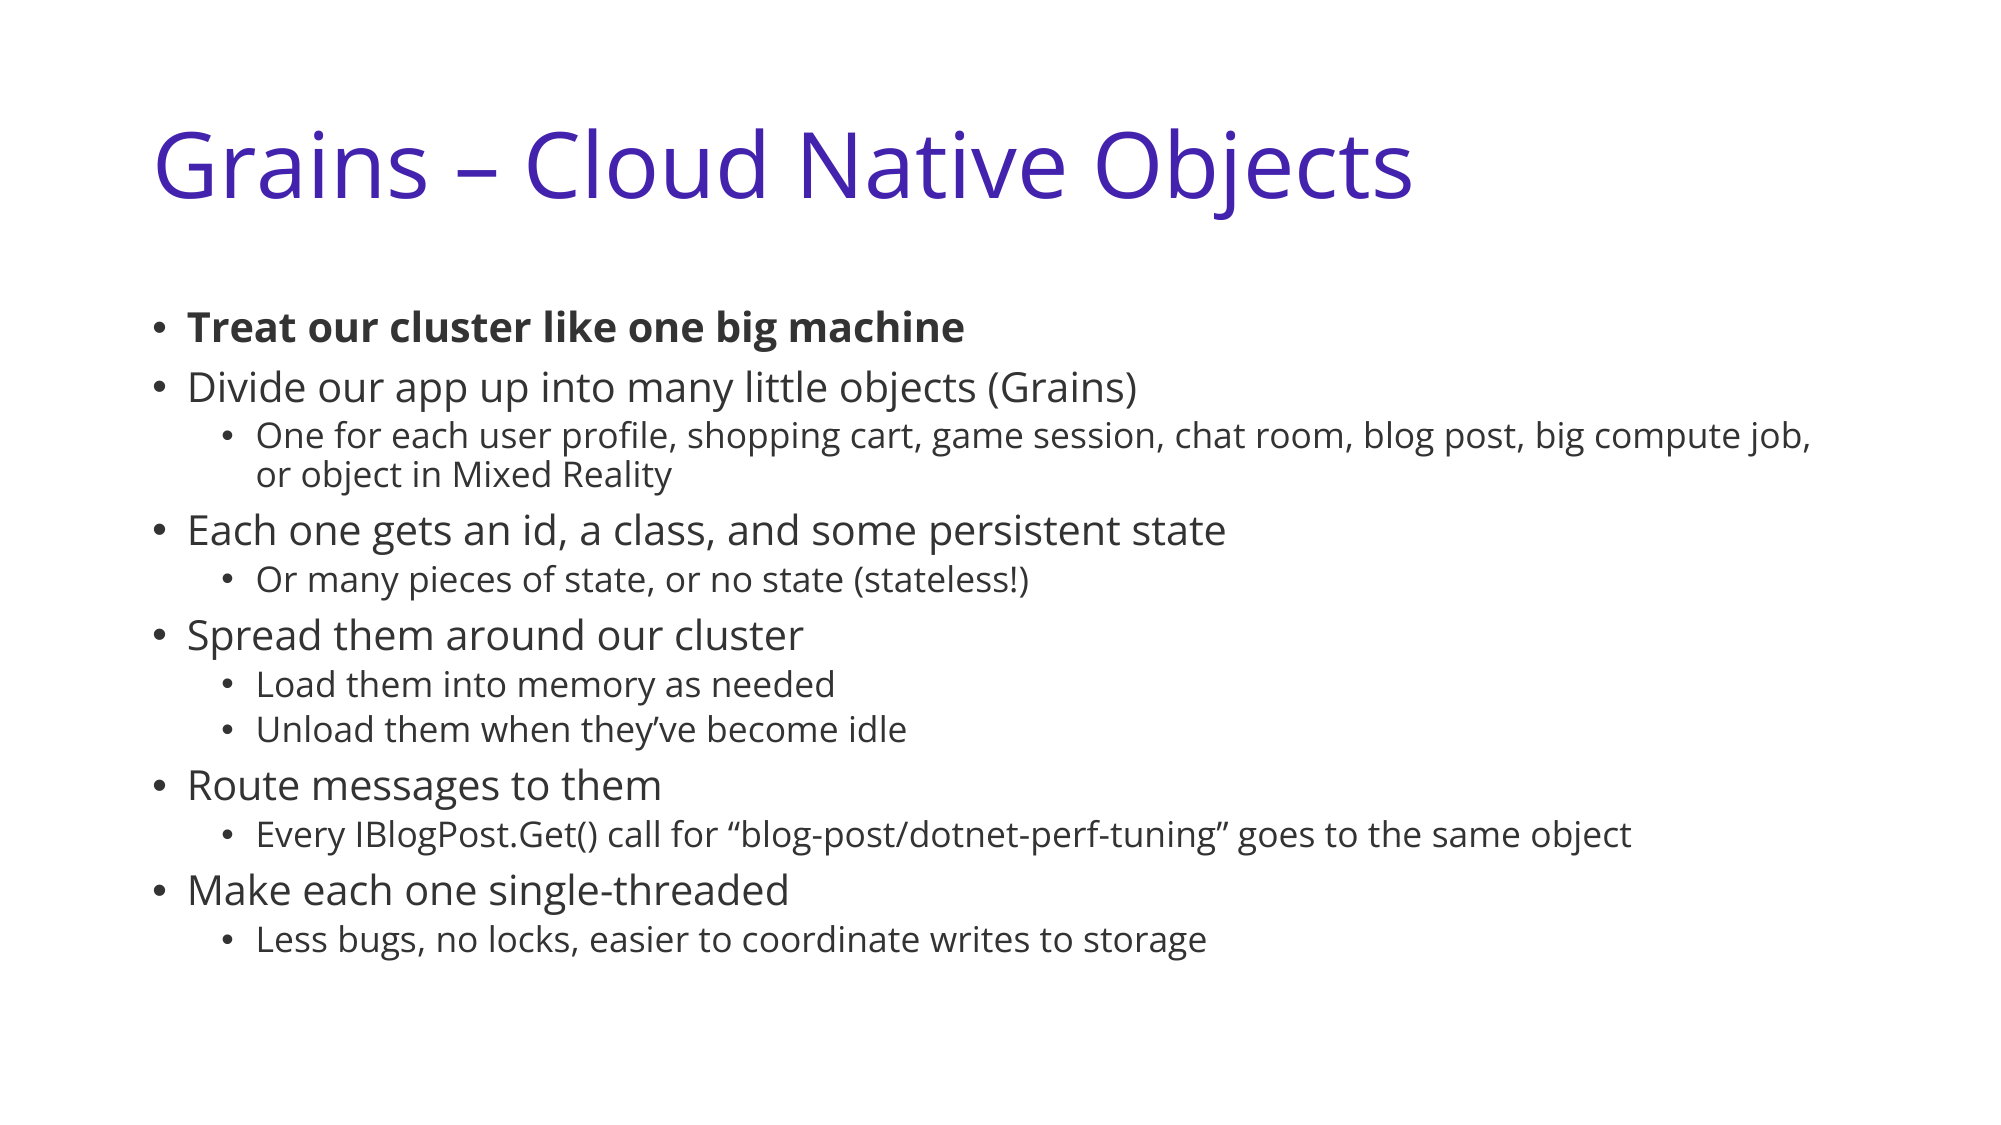

# Grains – Cloud Native Objects
Treat our cluster like one big machine
Divide our app up into many little objects (Grains)
One for each user profile, shopping cart, game session, chat room, blog post, big compute job, or object in Mixed Reality
Each one gets an id, a class, and some persistent state
Or many pieces of state, or no state (stateless!)
Spread them around our cluster
Load them into memory as needed
Unload them when they’ve become idle
Route messages to them
Every IBlogPost.Get() call for “blog-post/dotnet-perf-tuning” goes to the same object
Make each one single-threaded
Less bugs, no locks, easier to coordinate writes to storage